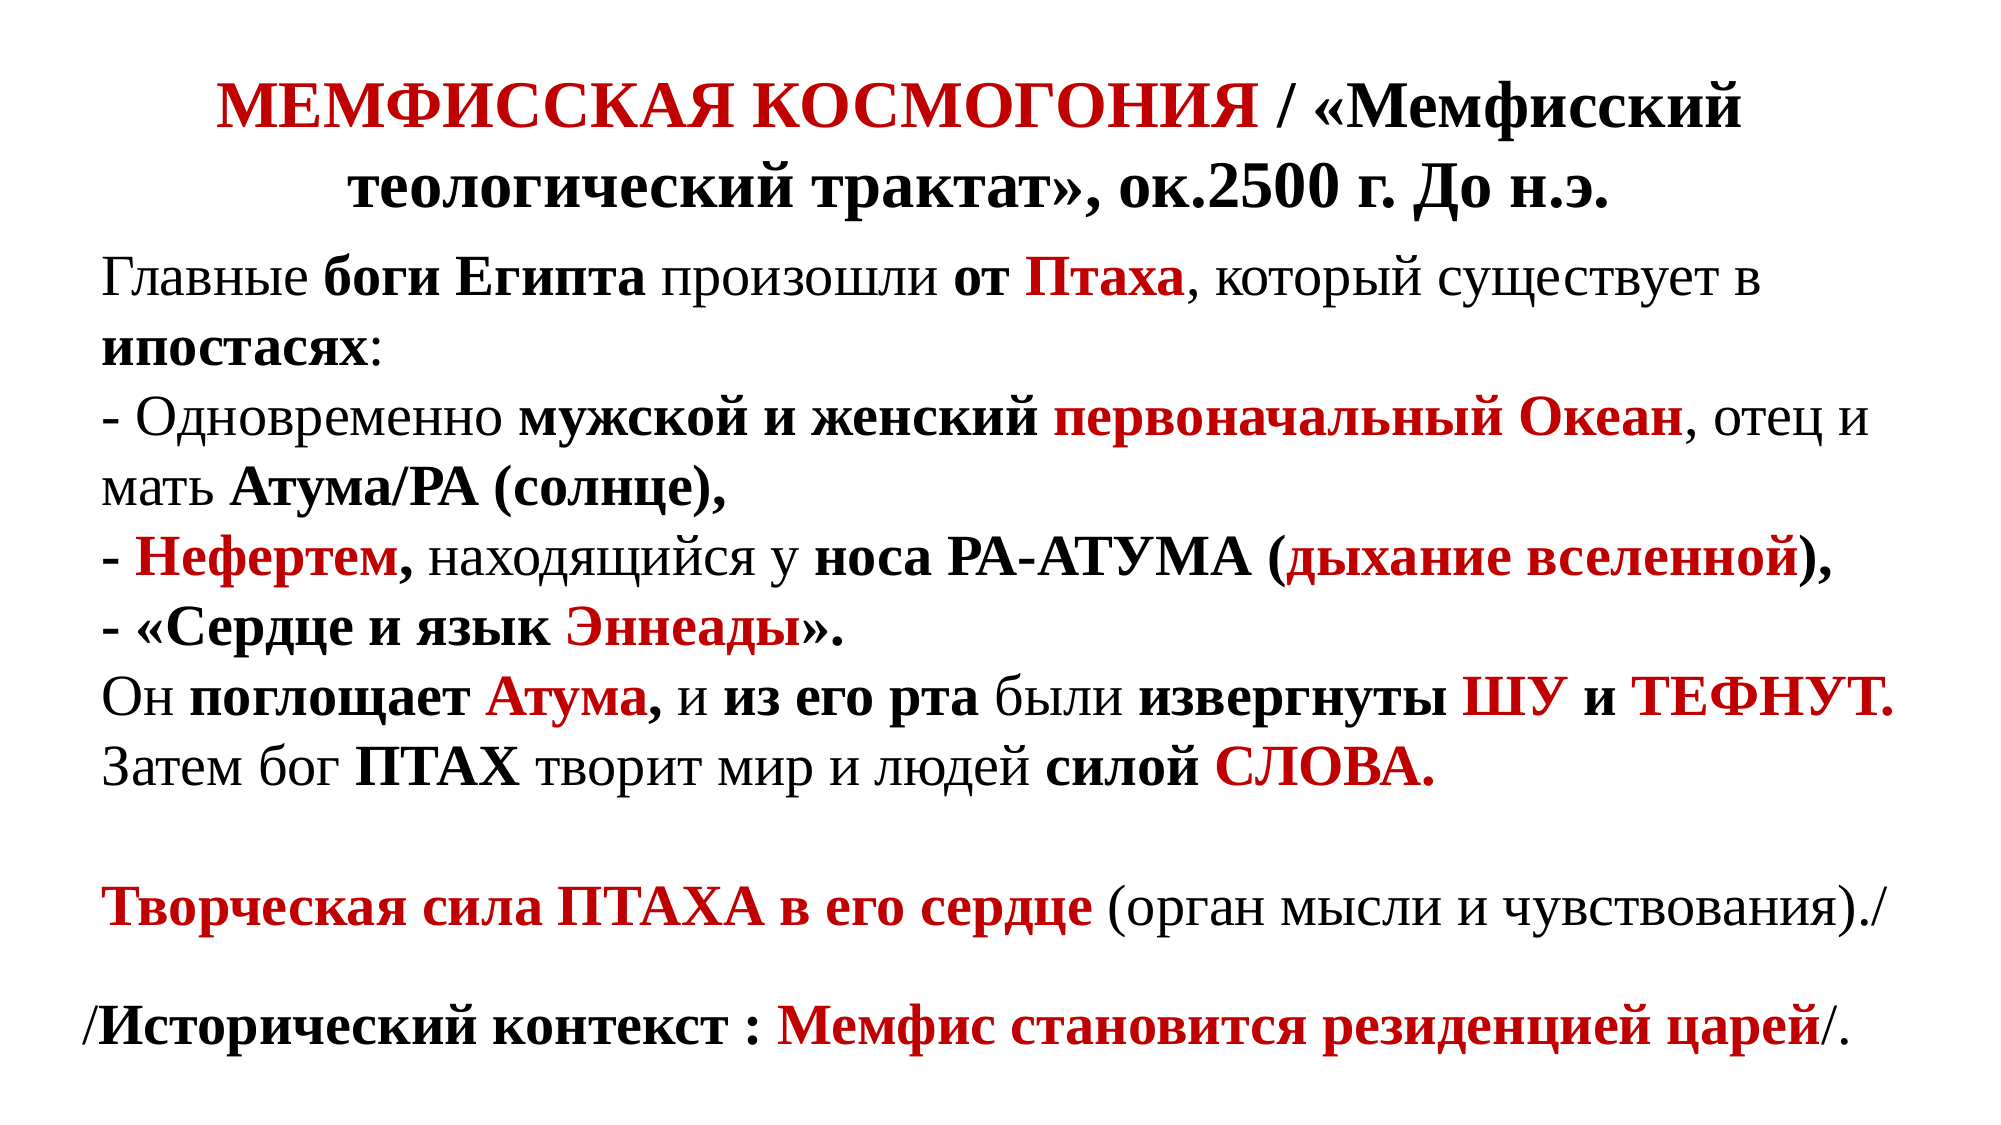

МЕМФИССКАЯ КОСМОГОНИЯ / «Мемфисский теологический трактат», ок.2500 г. До н.э.
Главные боги Египта произошли от Птаха, который существует в ипостасях:
- Одновременно мужской и женский первоначальный Океан, отец и мать Атума/РА (солнце),
- Нефертем, находящийся у носа РА-АТУМА (дыхание вселенной),
- «Сердце и язык Эннеады».
Он поглощает Атума, и из его рта были извергнуты ШУ и ТЕФНУТ.
Затем бог ПТАХ творит мир и людей силой СЛОВА.

Творческая сила ПТАХА в его сердце (орган мысли и чувствования)./
/Исторический контекст : Мемфис становится резиденцией царей/.